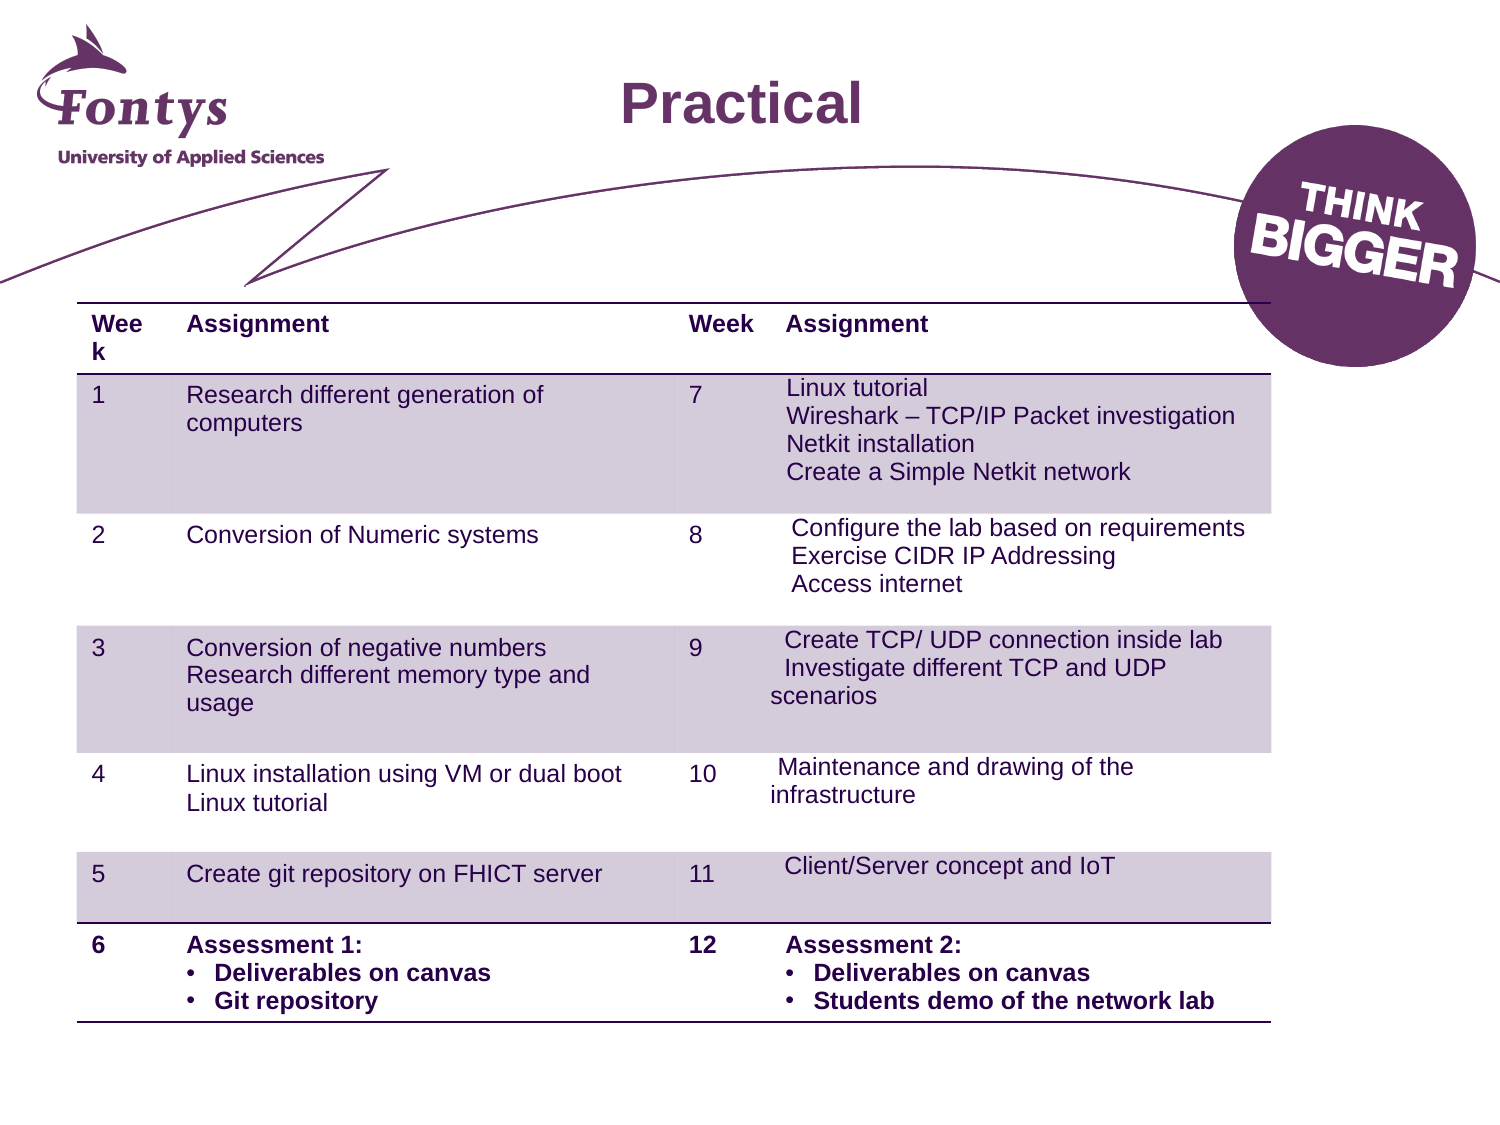

# Practical
| Week | Assignment | Week | Assignment |
| --- | --- | --- | --- |
| 1 | Research different generation of computers | 7 | Linux tutorial Wireshark – TCP/IP Packet investigation Netkit installation Create a Simple Netkit network |
| 2 | Conversion of Numeric systems | 8 | Configure the lab based on requirements Exercise CIDR IP Addressing Access internet |
| 3 | Conversion of negative numbers Research different memory type and usage | 9 | Create TCP/ UDP connection inside lab Investigate different TCP and UDP scenarios |
| 4 | Linux installation using VM or dual boot Linux tutorial | 10 | Maintenance and drawing of the infrastructure |
| 5 | Create git repository on FHICT server | 11 | Client/Server concept and IoT |
| 6 | Assessment 1: Deliverables on canvas Git repository | 12 | Assessment 2: Deliverables on canvas Students demo of the network lab |